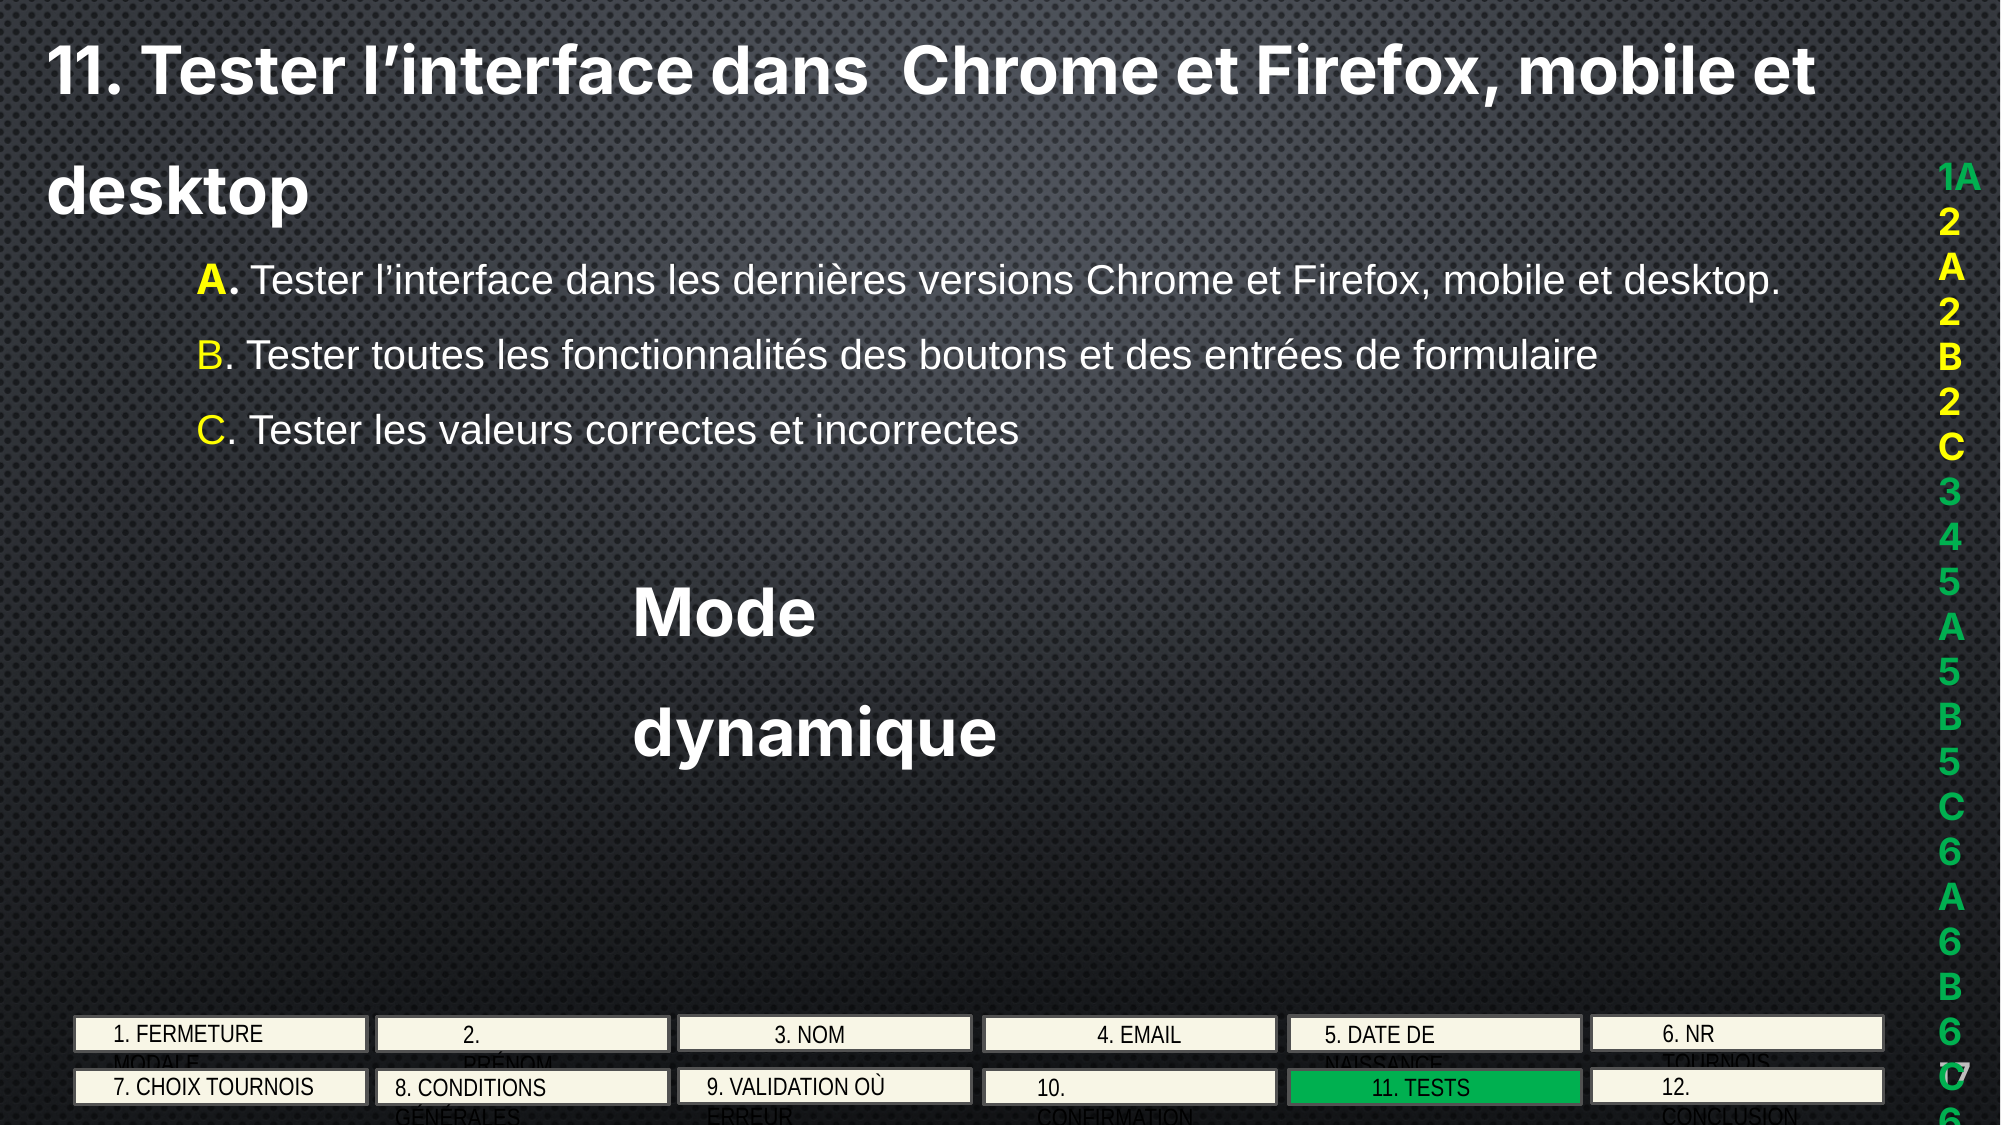

11. Tester l’interface dans  Chrome et Firefox, mobile et desktop
	A. Tester l’interface dans les dernières versions Chrome et Firefox, mobile et desktop.
	B. Tester toutes les fonctionnalités des boutons et des entrées de formulaire
	C. Tester les valeurs correctes et incorrectes
1a
2a
2b
2c
3
4
5a
5b
5c
6a6b6c6d6e6f6g7

Mode dynamique
6. Nr tournois
1. Fermeture modale
2. Prénom
4. Email
3. Nom
5. Date de naissance

17
9. Validation où erreur
12. Conclusion
7. Choix tournois
10. Confirmation
11. Tests
8. Conditions générales